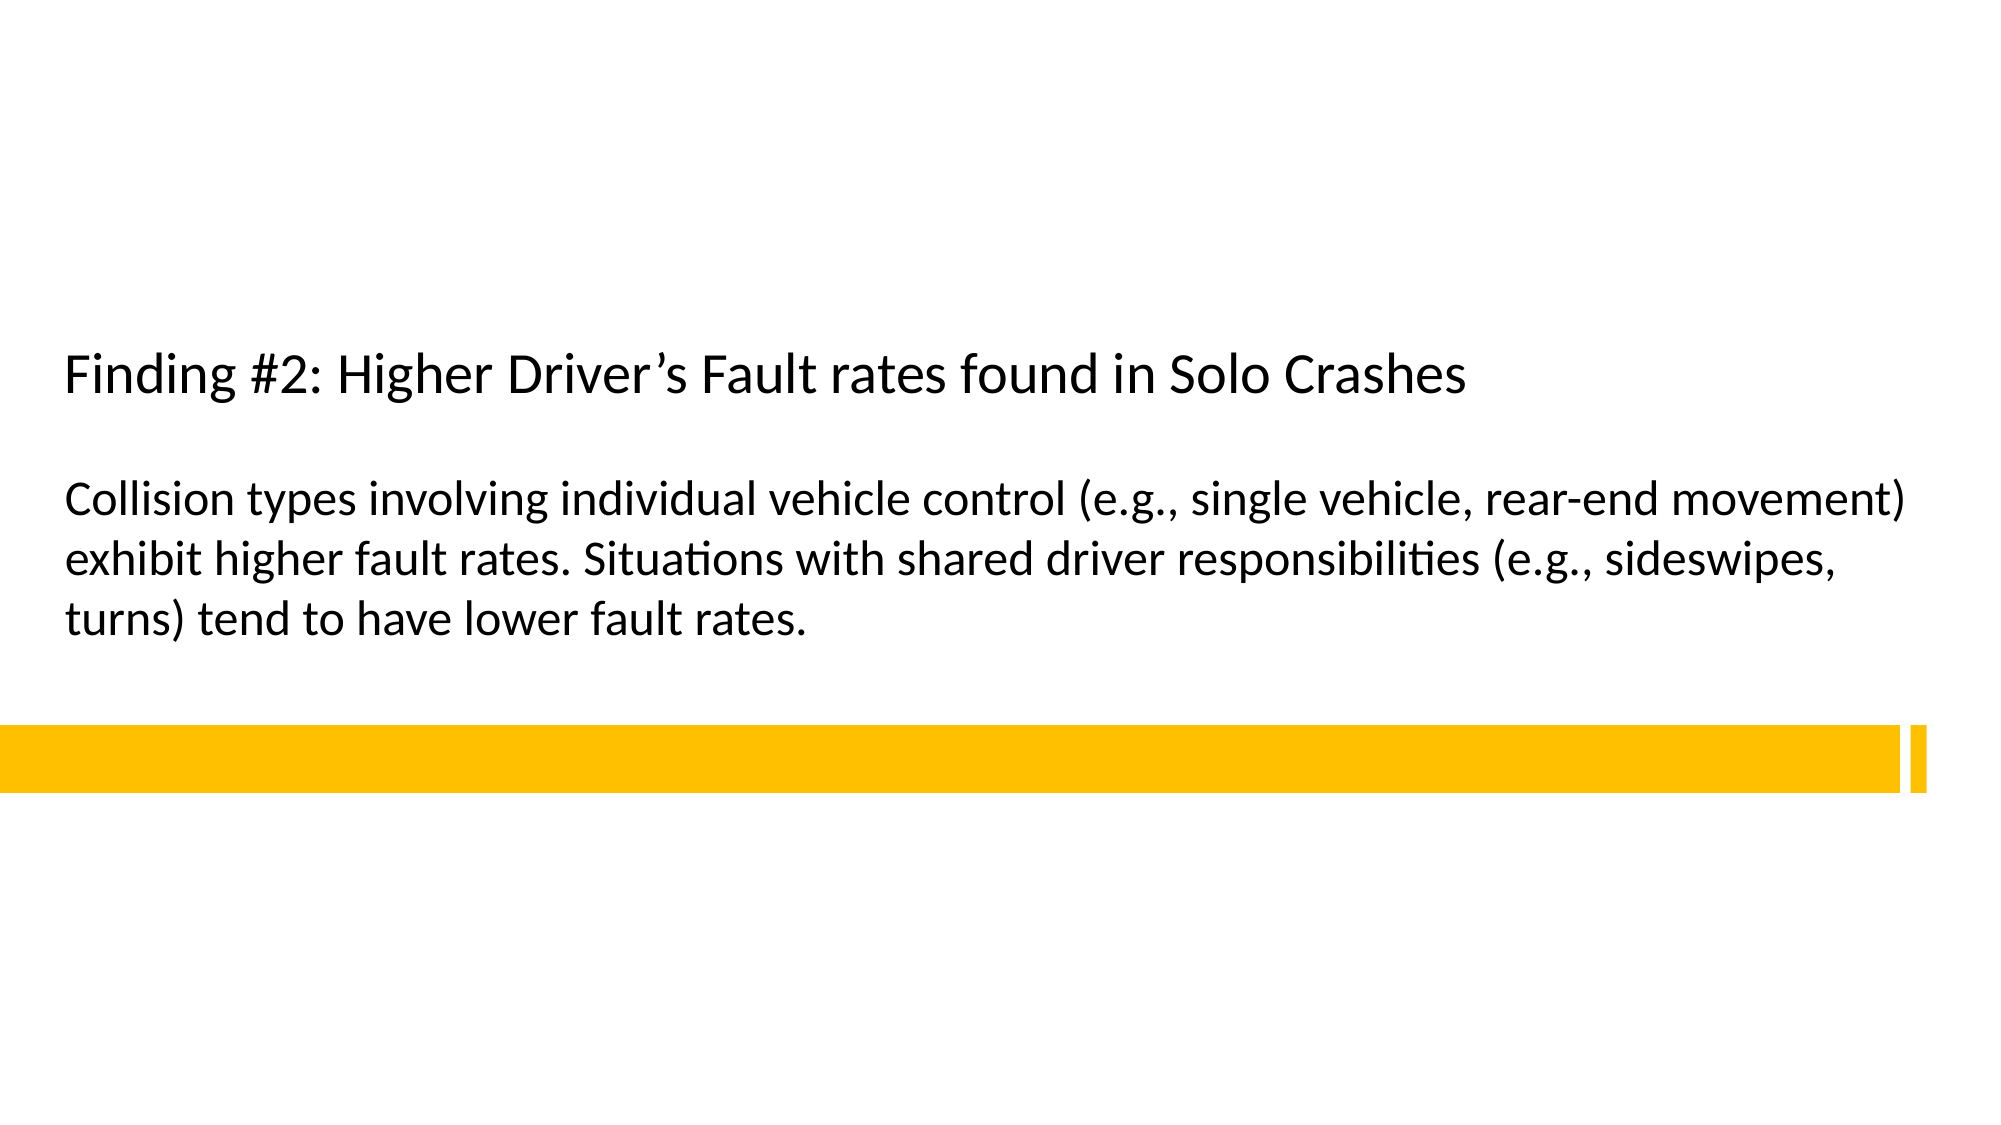

Finding #2: Higher Driver’s Fault rates found in Solo Crashes

Collision types involving individual vehicle control (e.g., single vehicle, rear-end movement) exhibit higher fault rates. Situations with shared driver responsibilities (e.g., sideswipes, turns) tend to have lower fault rates.